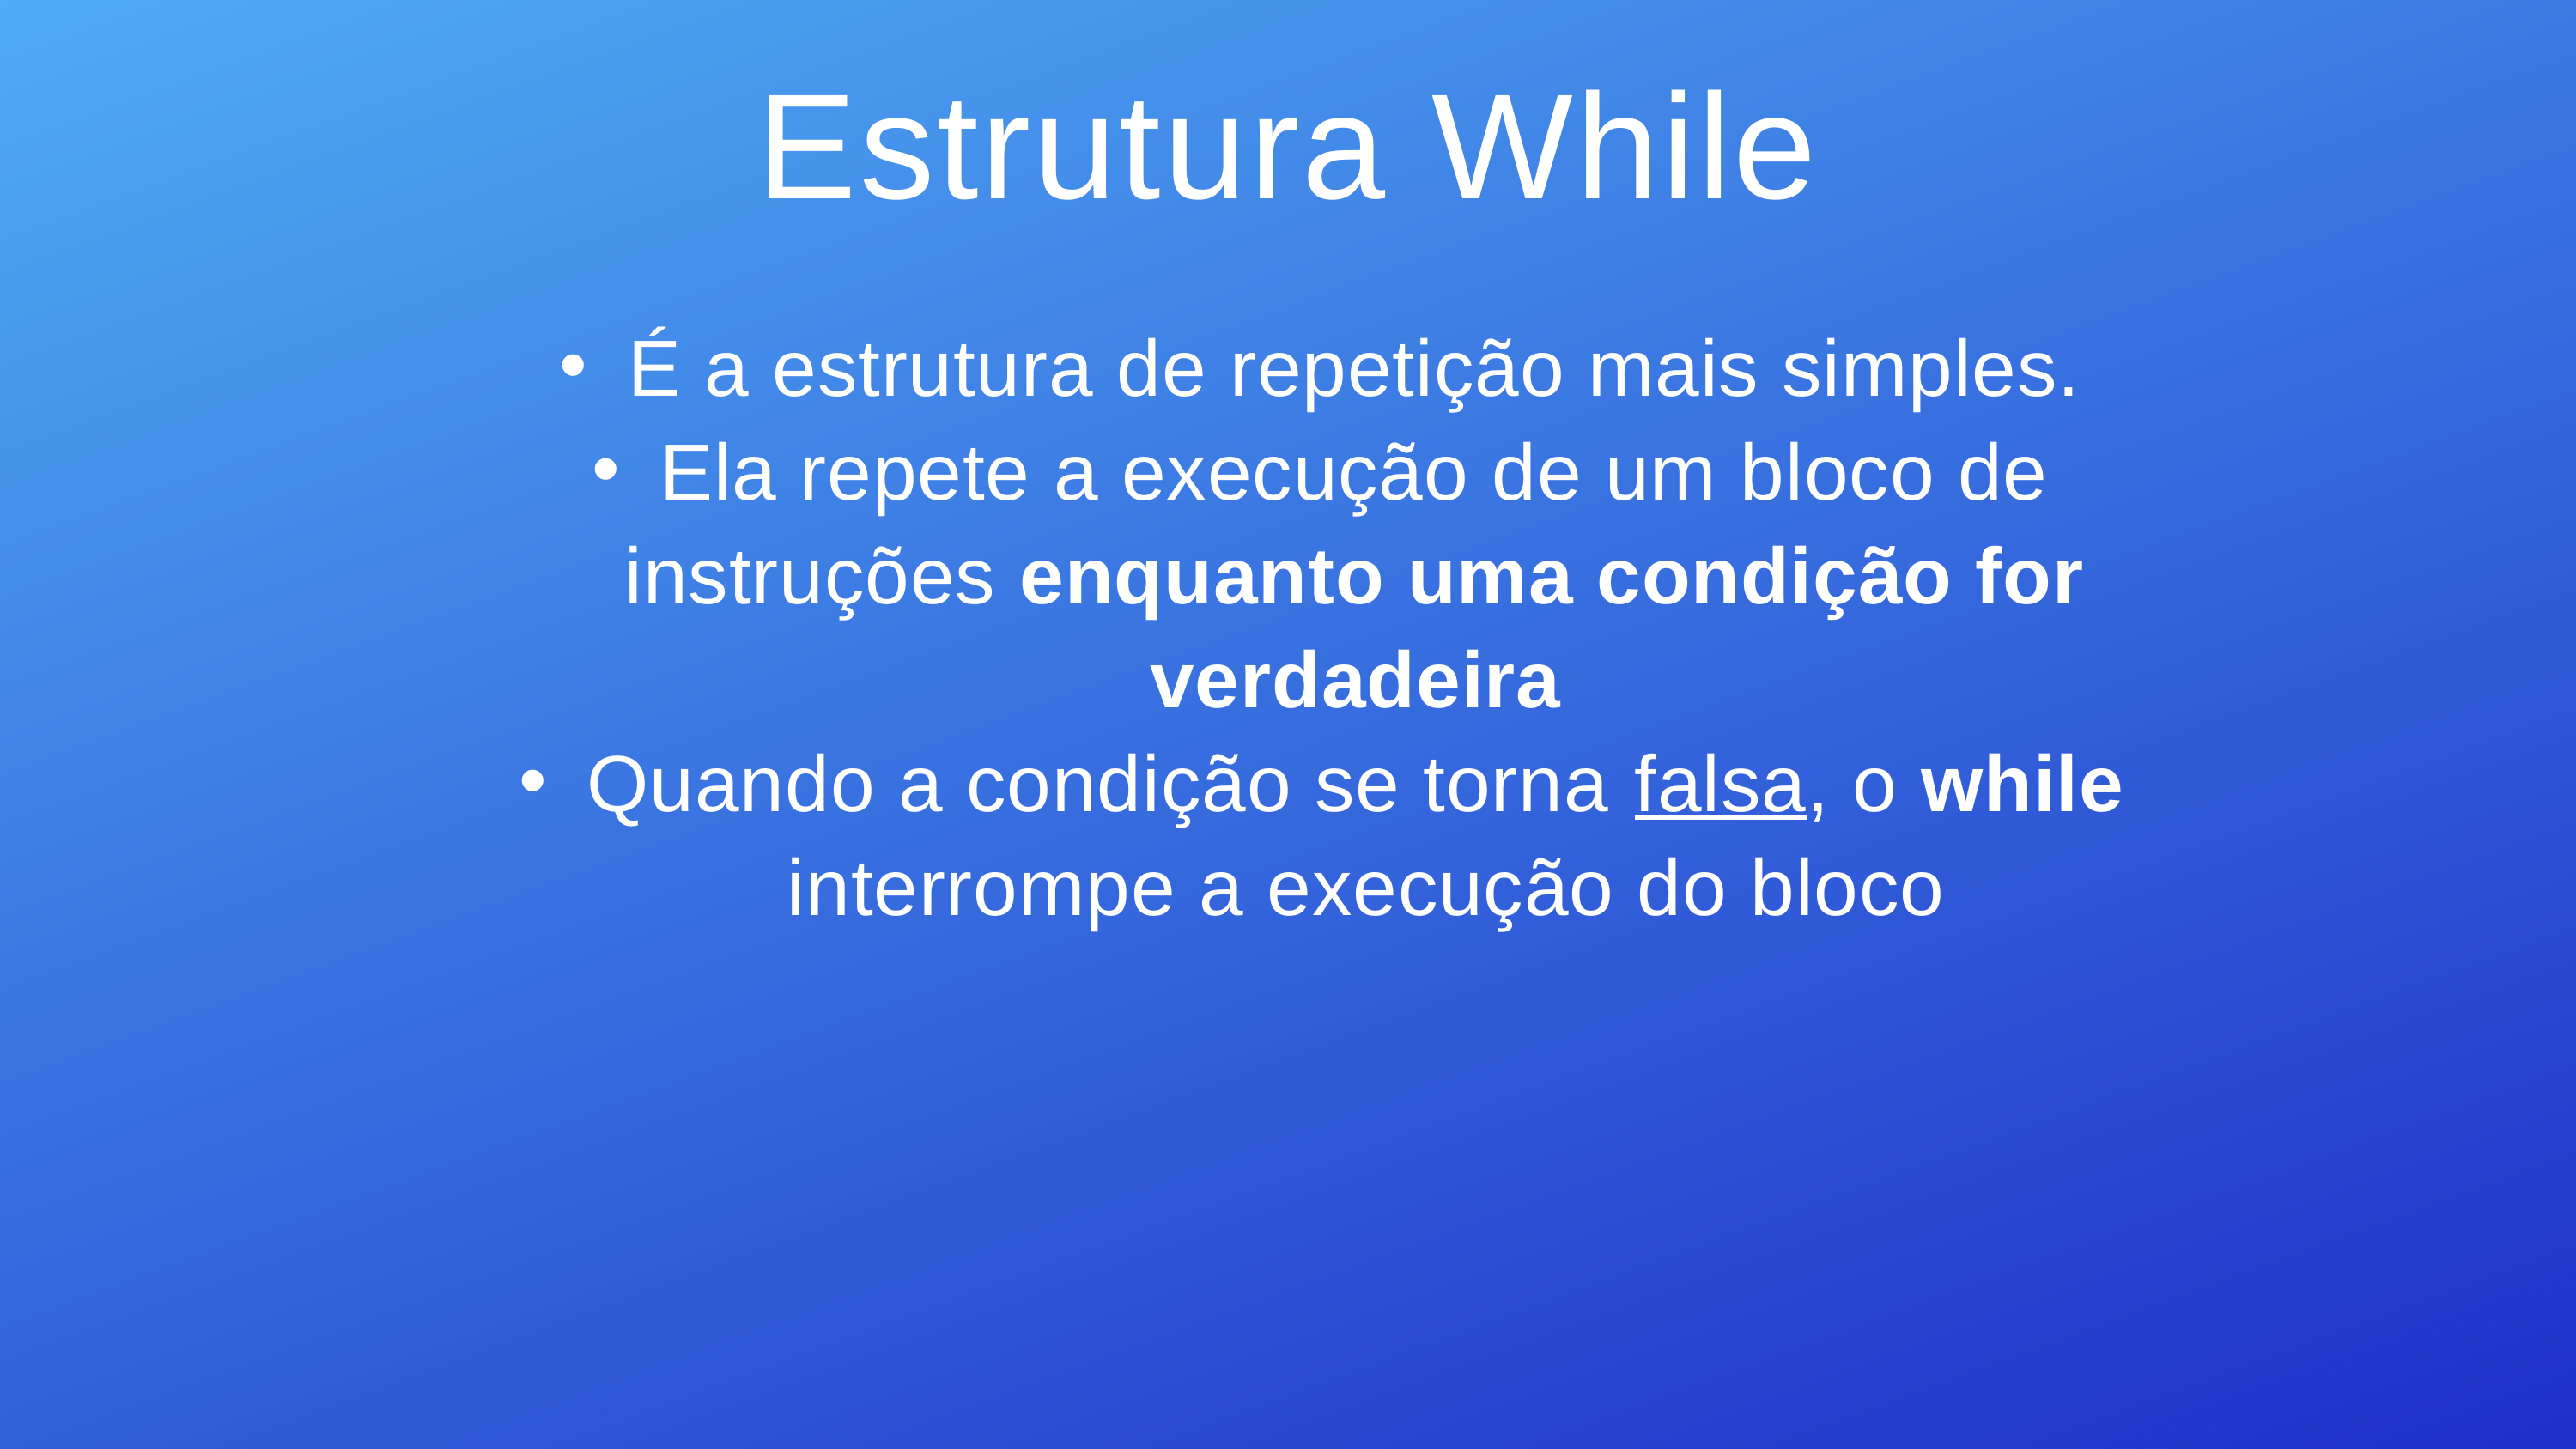

Estrutura While
É a estrutura de repetição mais simples.
Ela repete a execução de um bloco de instruções enquanto uma condição for verdadeira
Quando a condição se torna falsa, o while  interrompe a execução do bloco